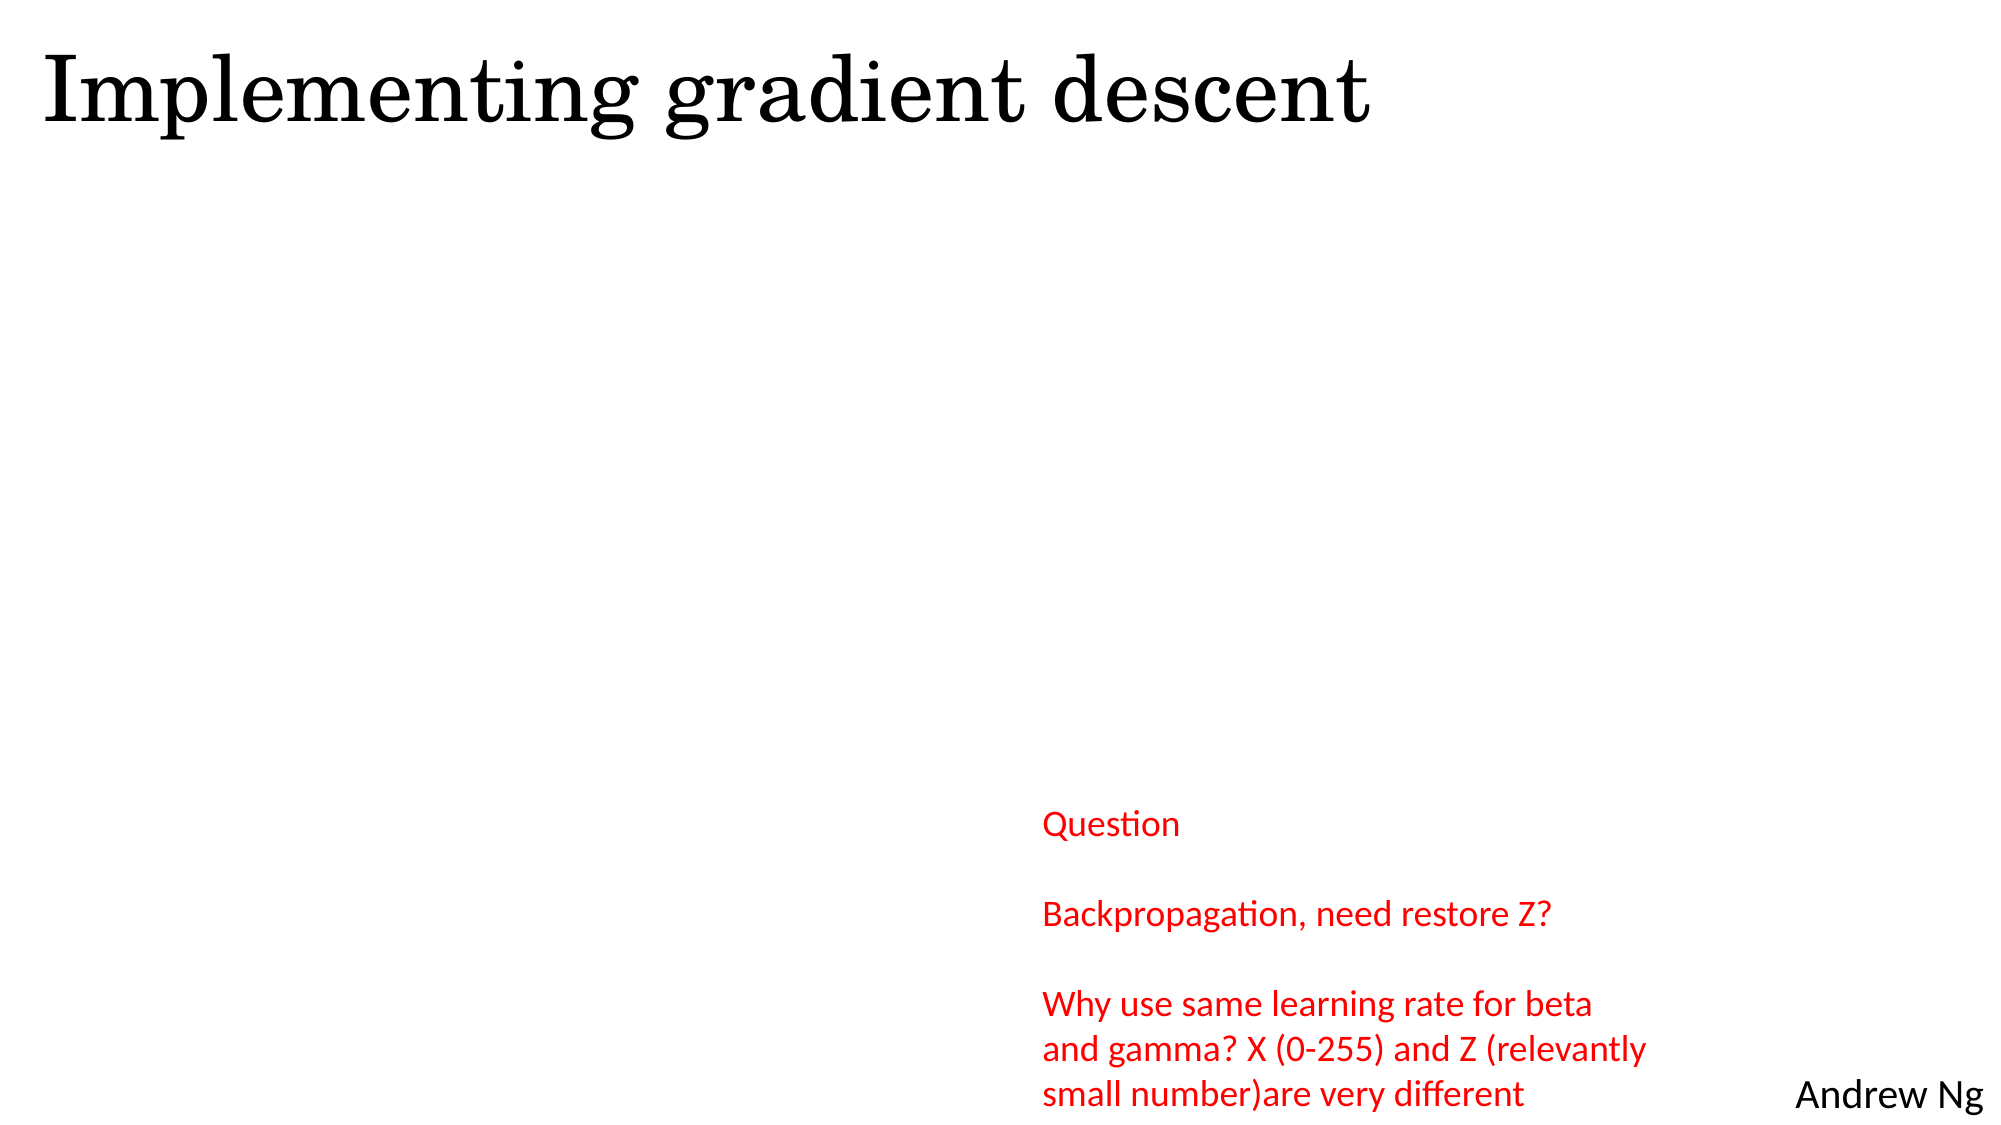

# Implementing gradient descent
Question

Backpropagation, need restore Z?

Why use same learning rate for beta and gamma? X (0-255) and Z (relevantly small number)are very different